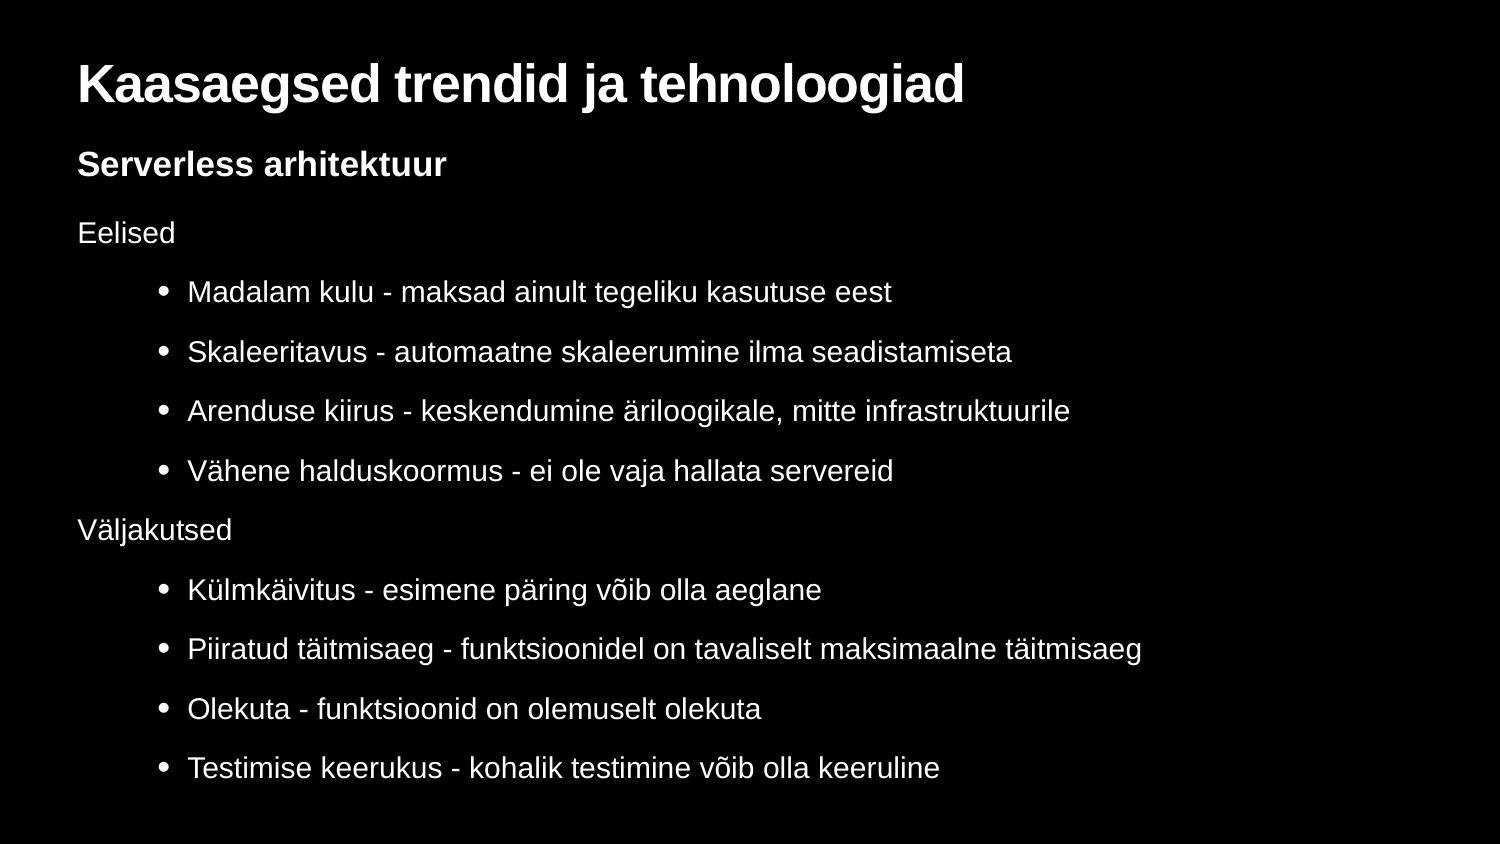

# Kaasaegsed trendid ja tehnoloogiad
Serverless arhitektuur
Eelised
Madalam kulu - maksad ainult tegeliku kasutuse eest
Skaleeritavus - automaatne skaleerumine ilma seadistamiseta
Arenduse kiirus - keskendumine äriloogikale, mitte infrastruktuurile
Vähene halduskoormus - ei ole vaja hallata servereid
Väljakutsed
Külmkäivitus - esimene päring võib olla aeglane
Piiratud täitmisaeg - funktsioonidel on tavaliselt maksimaalne täitmisaeg
Olekuta - funktsioonid on olemuselt olekuta
Testimise keerukus - kohalik testimine võib olla keeruline